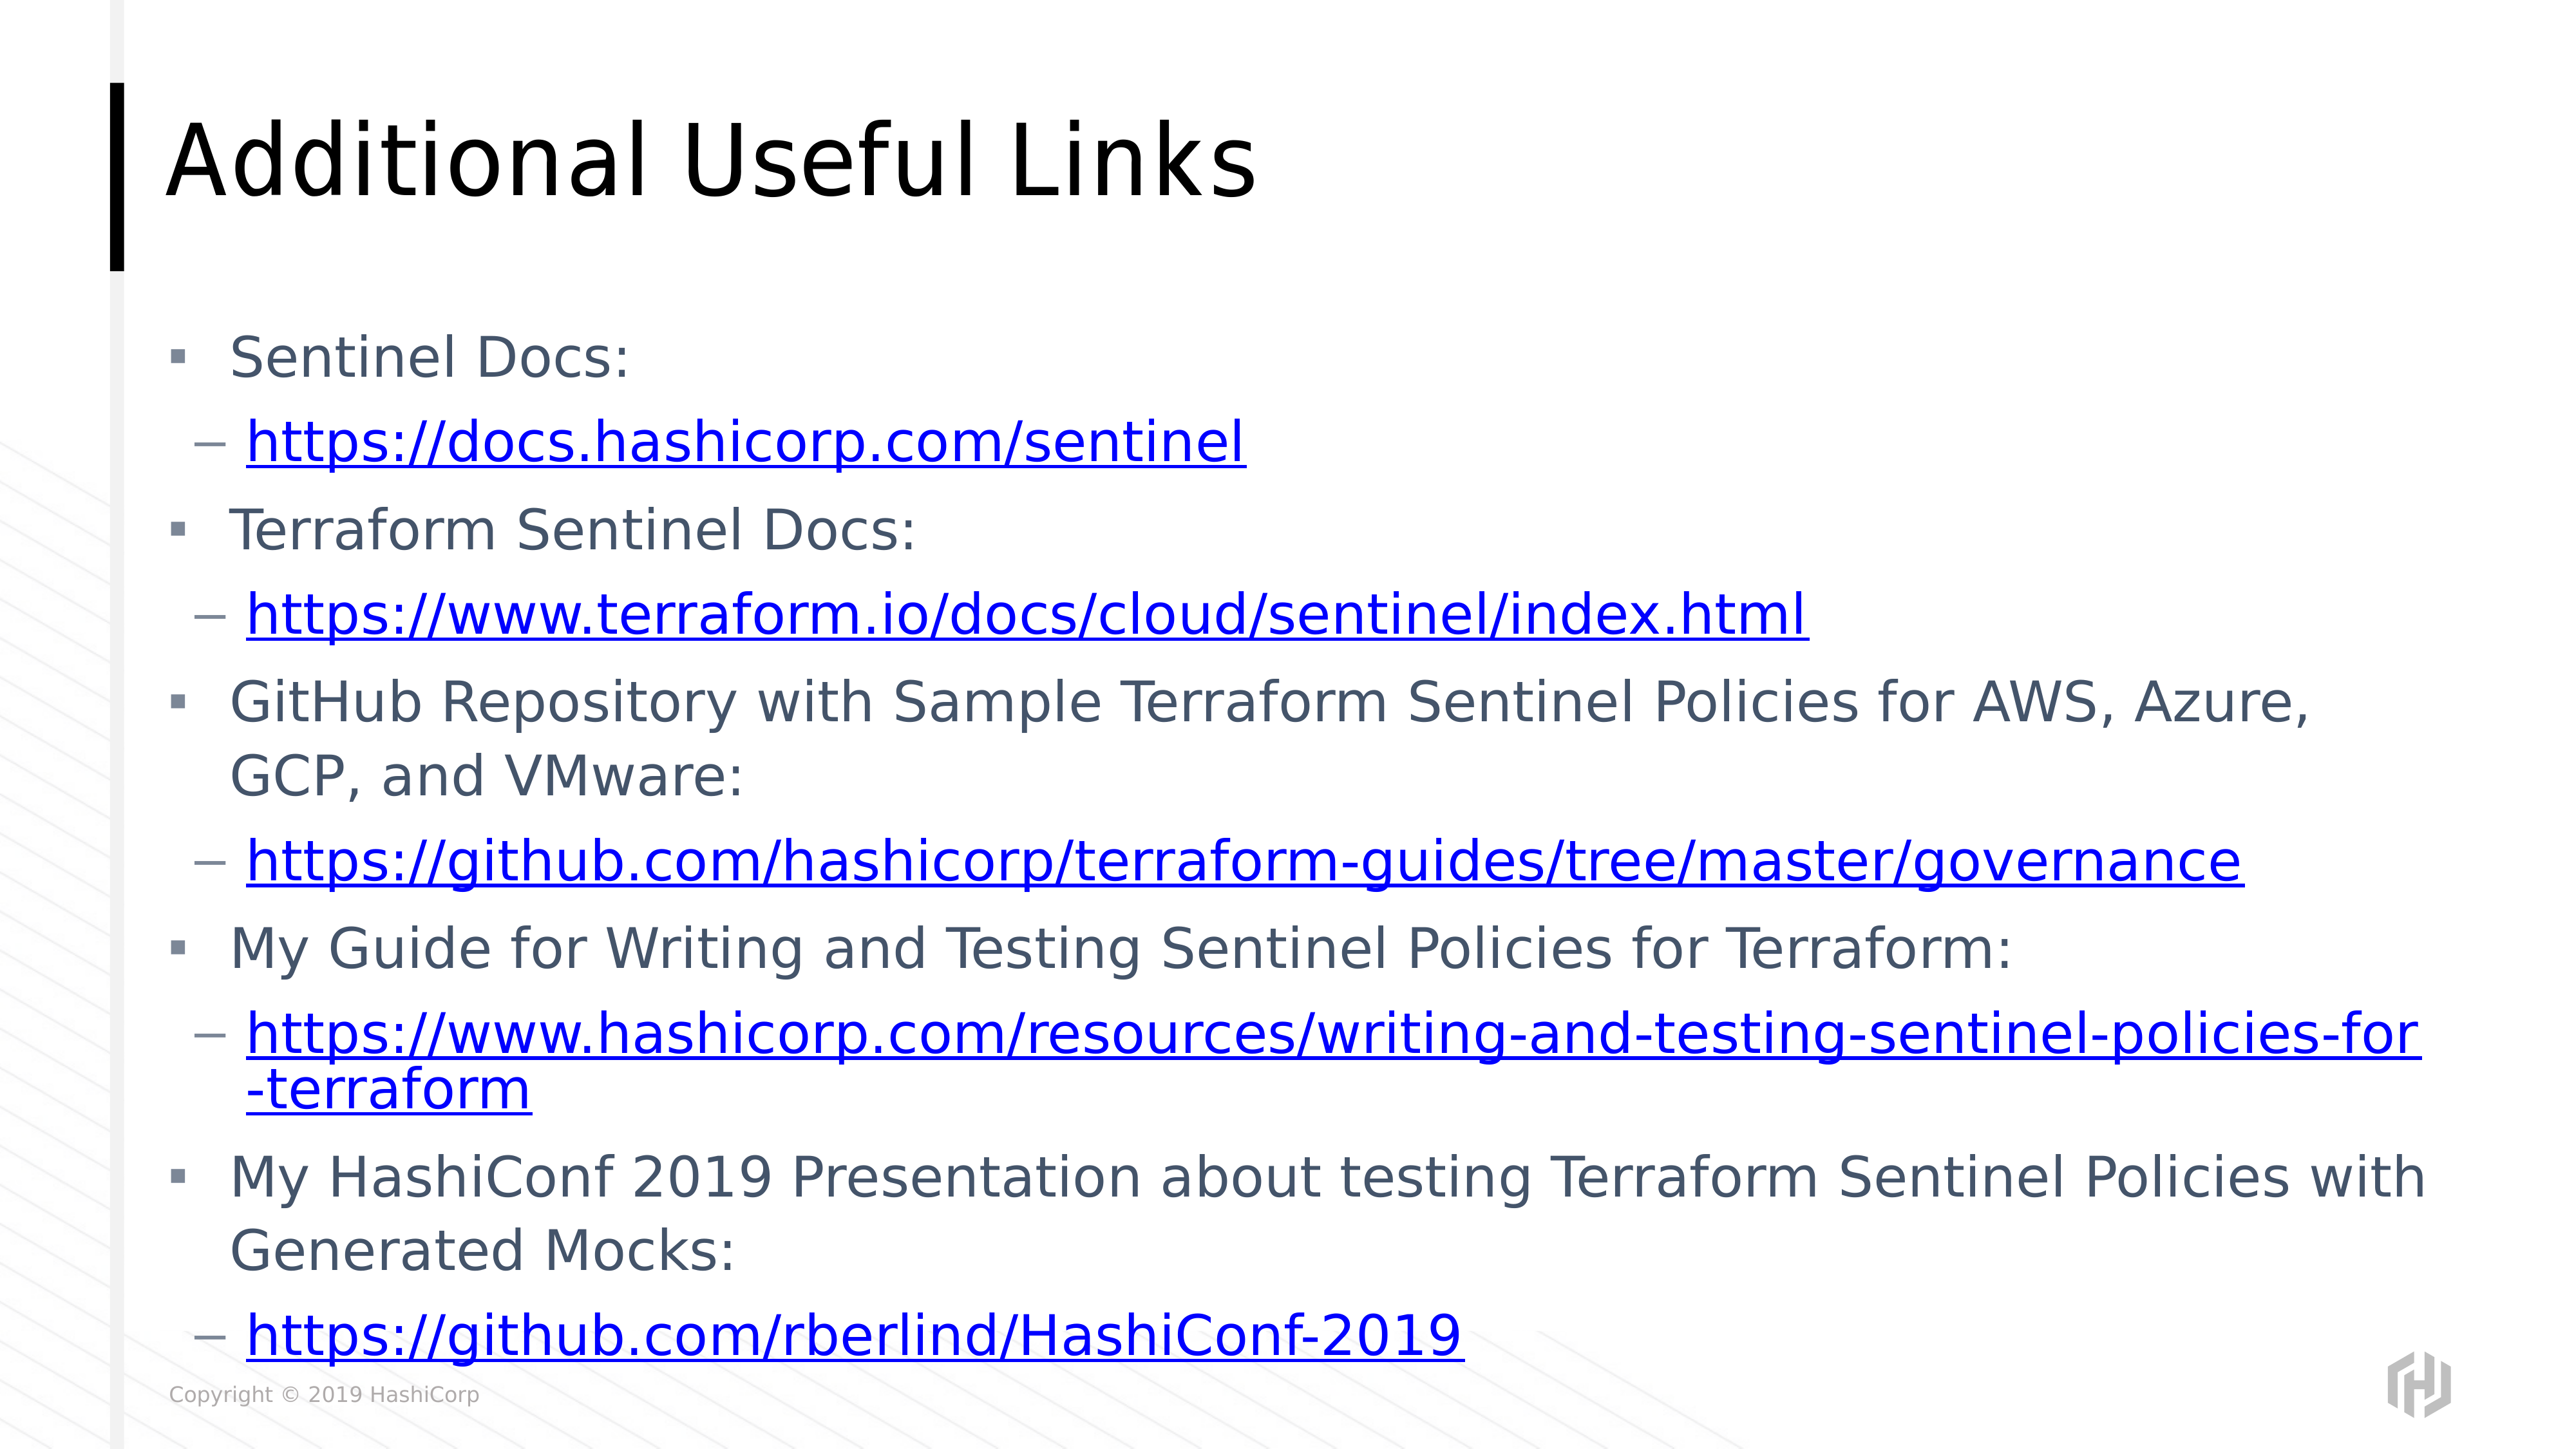

# Additional Useful Links
Sentinel Docs:
https://docs.hashicorp.com/sentinel
Terraform Sentinel Docs:
https://www.terraform.io/docs/cloud/sentinel/index.html
GitHub Repository with Sample Terraform Sentinel Policies for AWS, Azure, GCP, and VMware:
https://github.com/hashicorp/terraform-guides/tree/master/governance
My Guide for Writing and Testing Sentinel Policies for Terraform:
https://www.hashicorp.com/resources/writing-and-testing-sentinel-policies-for-terraform
My HashiConf 2019 Presentation about testing Terraform Sentinel Policies with Generated Mocks:
https://github.com/rberlind/HashiConf-2019